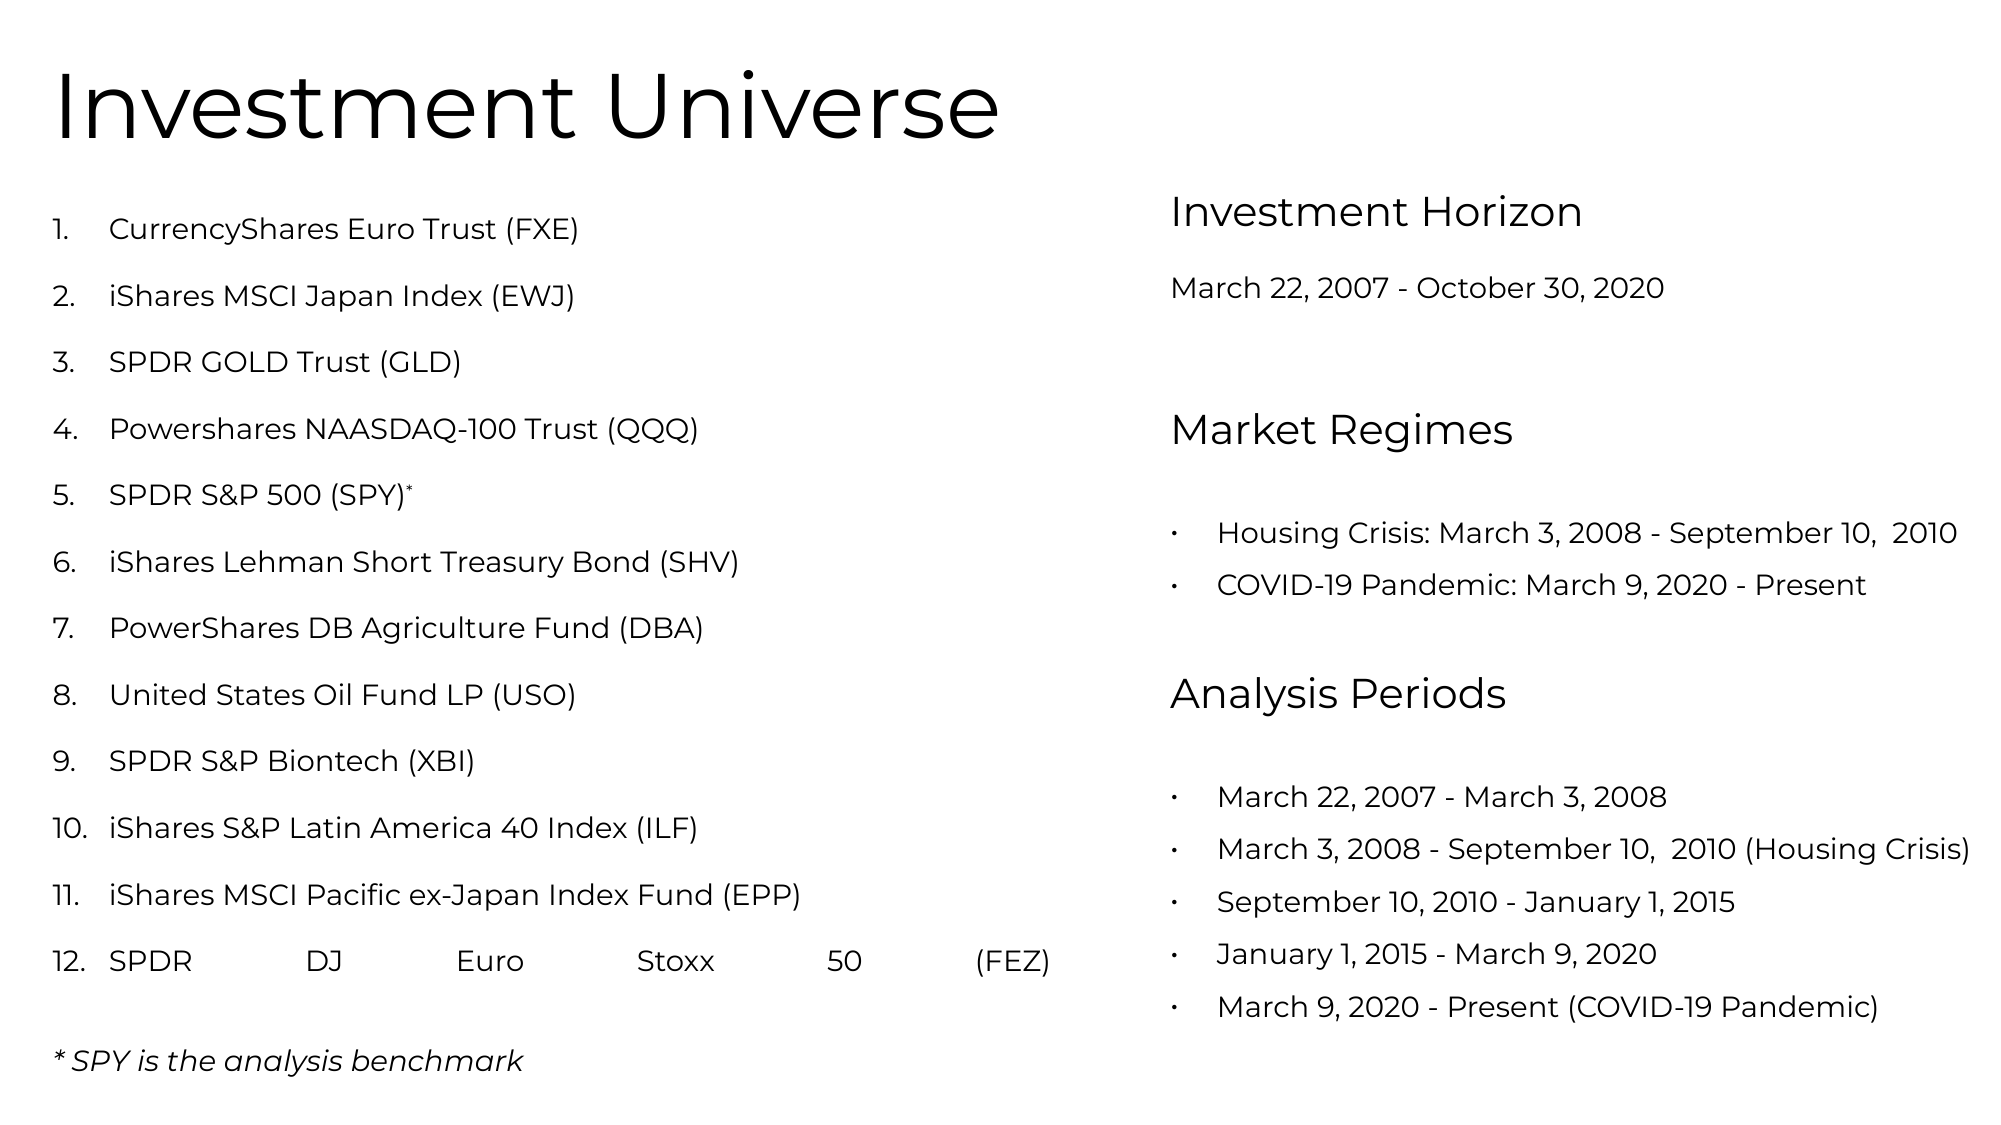

# Investment Universe
Investment Horizon
CurrencyShares Euro Trust (FXE)
iShares MSCI Japan Index (EWJ)
SPDR GOLD Trust (GLD)
Powershares NAASDAQ-100 Trust (QQQ)
SPDR S&P 500 (SPY)*
iShares Lehman Short Treasury Bond (SHV)
PowerShares DB Agriculture Fund (DBA)
United States Oil Fund LP (USO)
SPDR S&P Biontech (XBI)
iShares S&P Latin America 40 Index (ILF)
iShares MSCI Pacific ex-Japan Index Fund (EPP)
SPDR DJ Euro Stoxx 50 (FEZ)
* SPY is the analysis benchmark

March 22, 2007 - October 30, 2020
Market Regimes

Housing Crisis: March 3, 2008 - September 10,  2010
COVID-19 Pandemic: March 9, 2020 - Present
Analysis Periods

March 22, 2007 - March 3, 2008
March 3, 2008 - September 10,  2010 (Housing Crisis)
September 10, 2010 - January 1, 2015
January 1, 2015 - March 9, 2020
March 9, 2020 - Present (COVID-19 Pandemic)